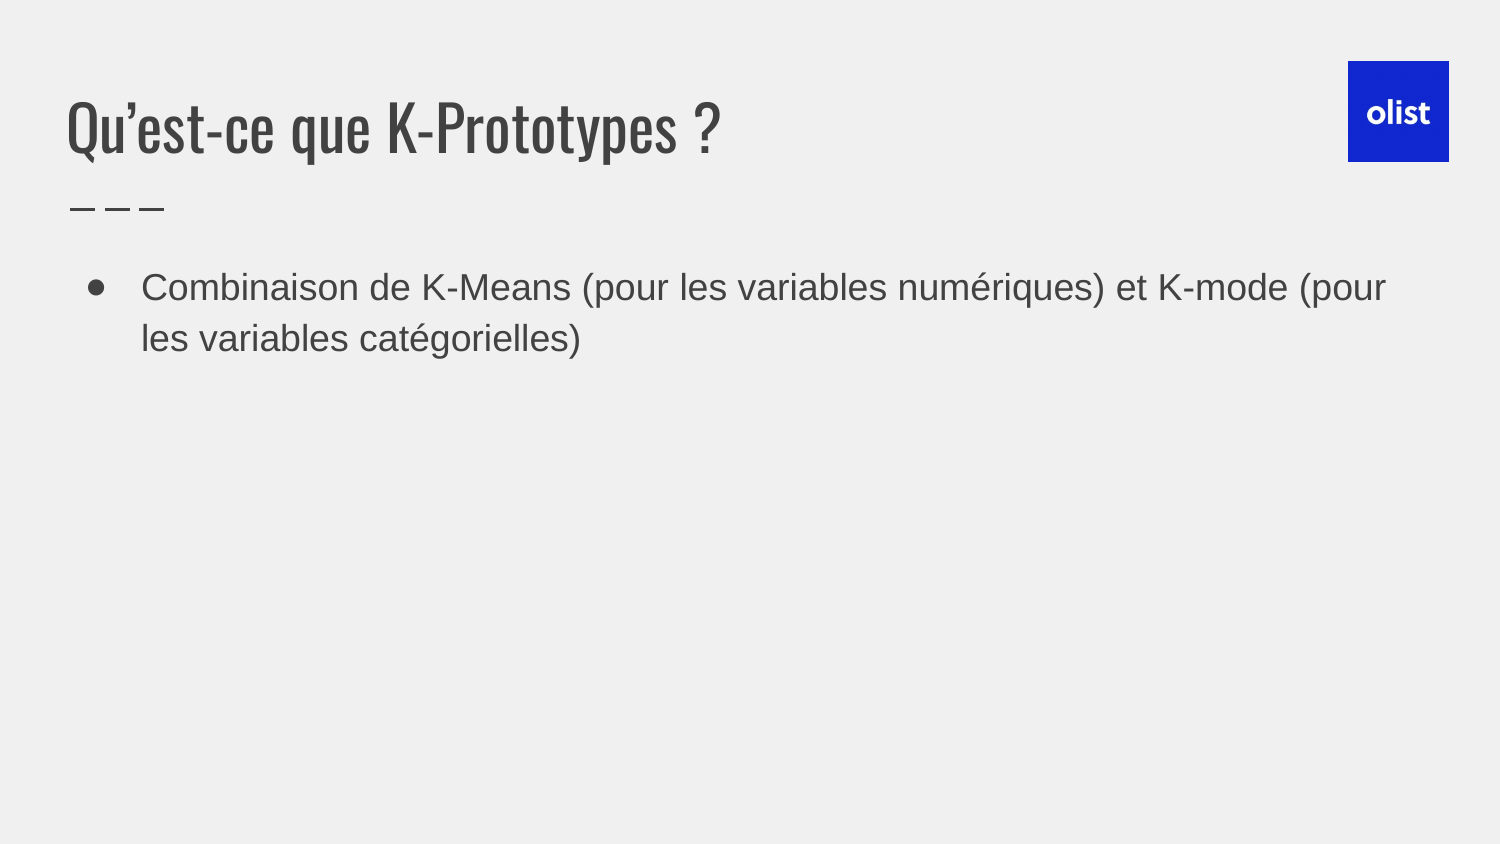

# Qu’est-ce que K-Prototypes ?
Combinaison de K-Means (pour les variables numériques) et K-mode (pour les variables catégorielles)